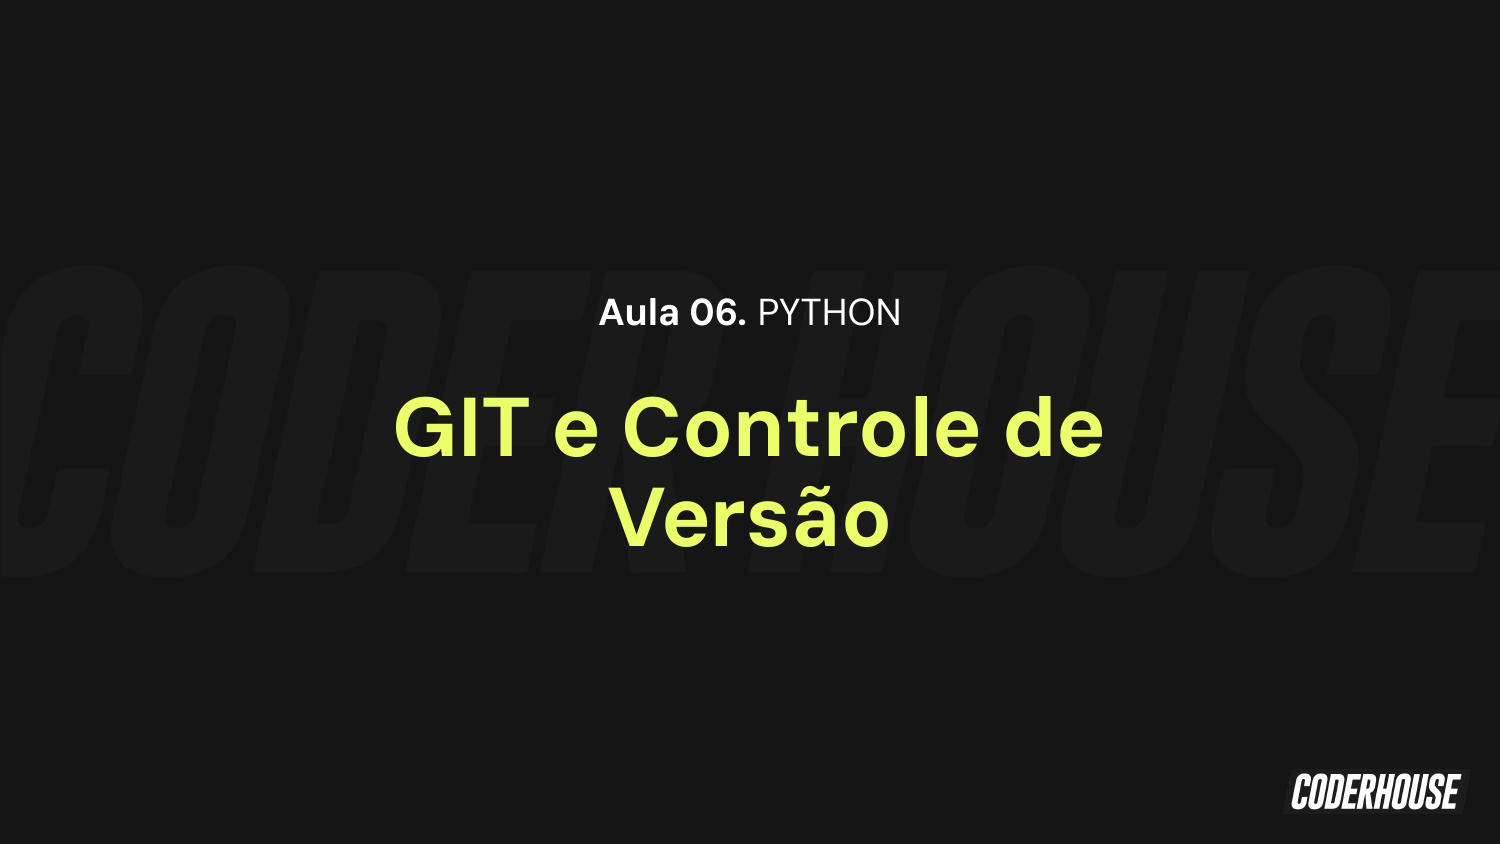

Aula 06. PYTHON
GIT e Controle de Versão